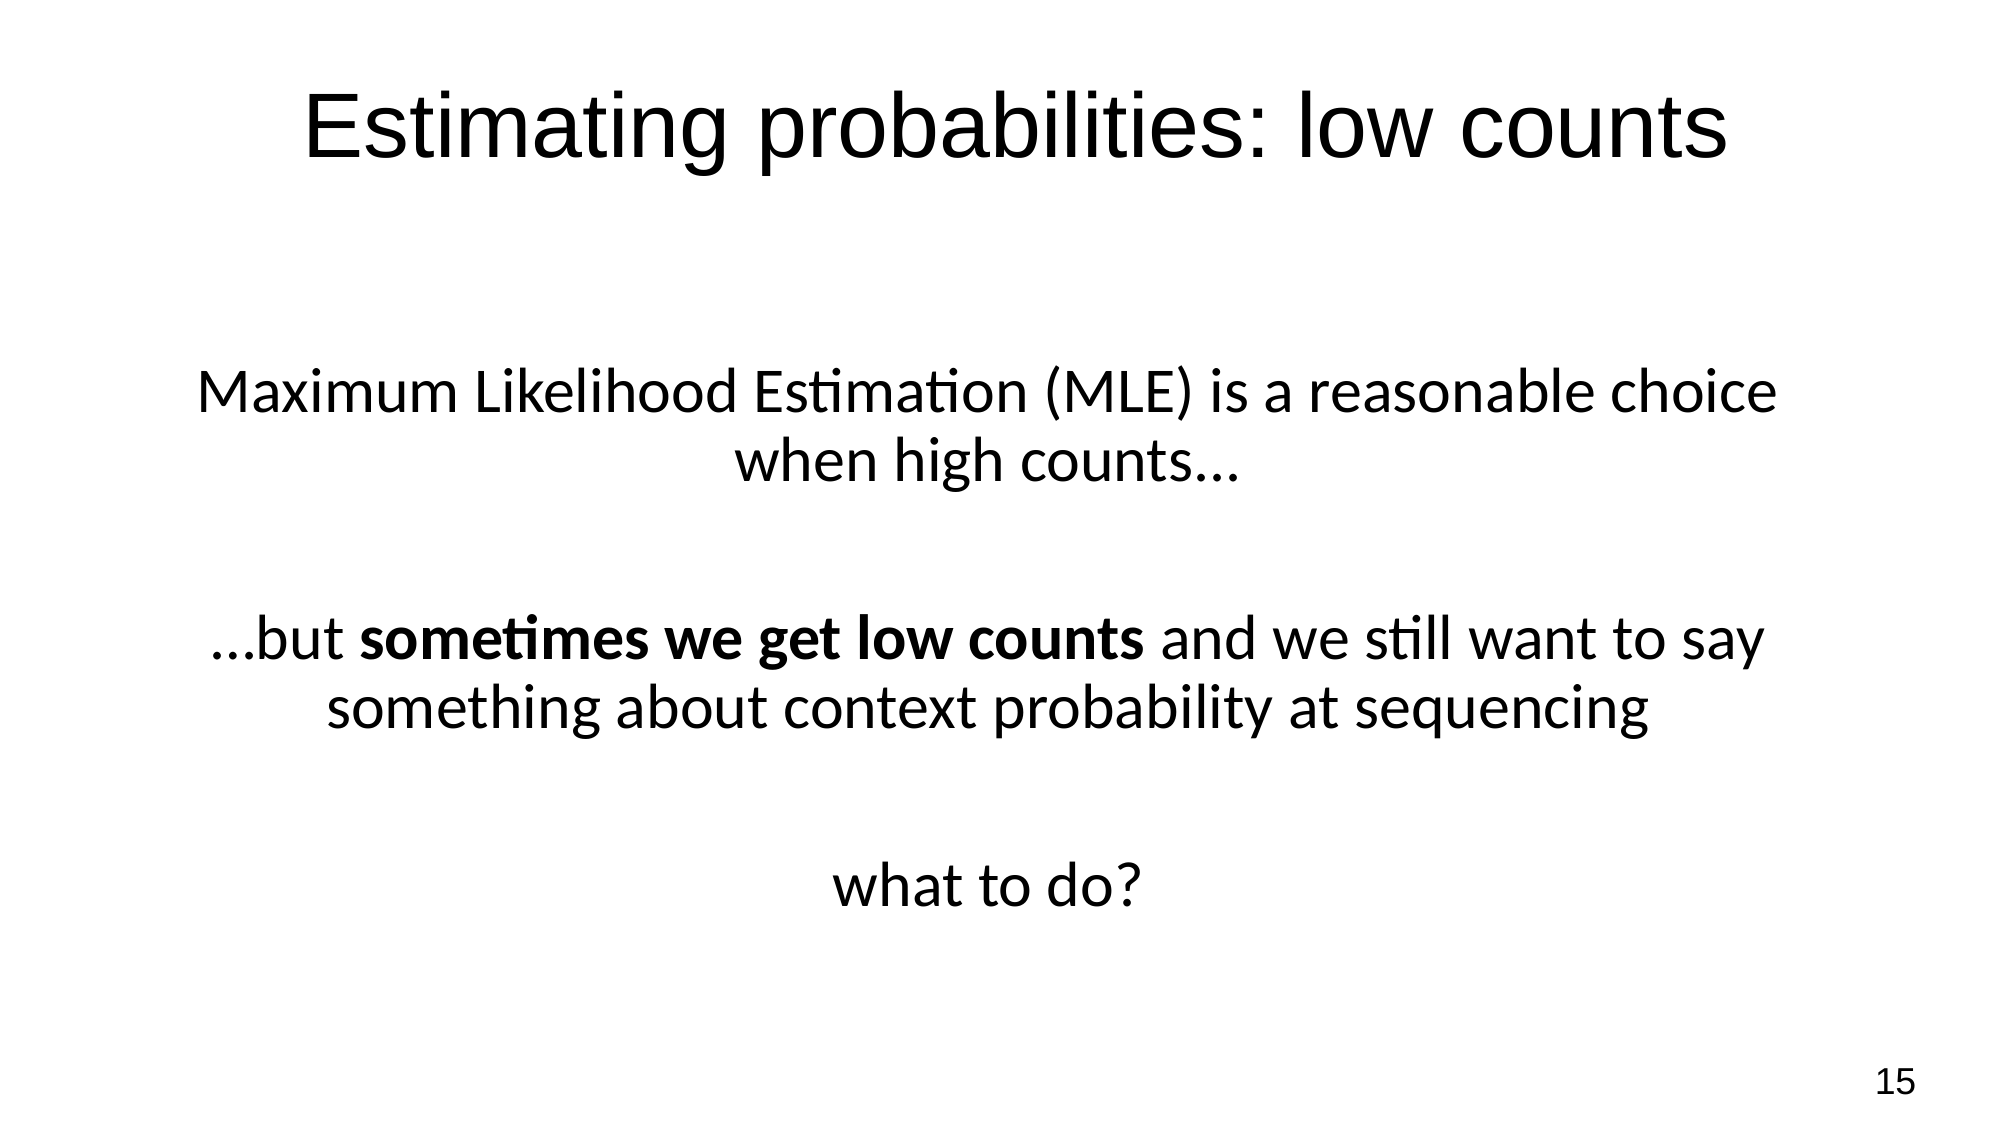

Estimating probabilities: low counts
Maximum Likelihood Estimation (MLE) is a reasonable choice when high counts...

…but sometimes we get low counts and we still want to say something about context probability at sequencing

what to do?
15